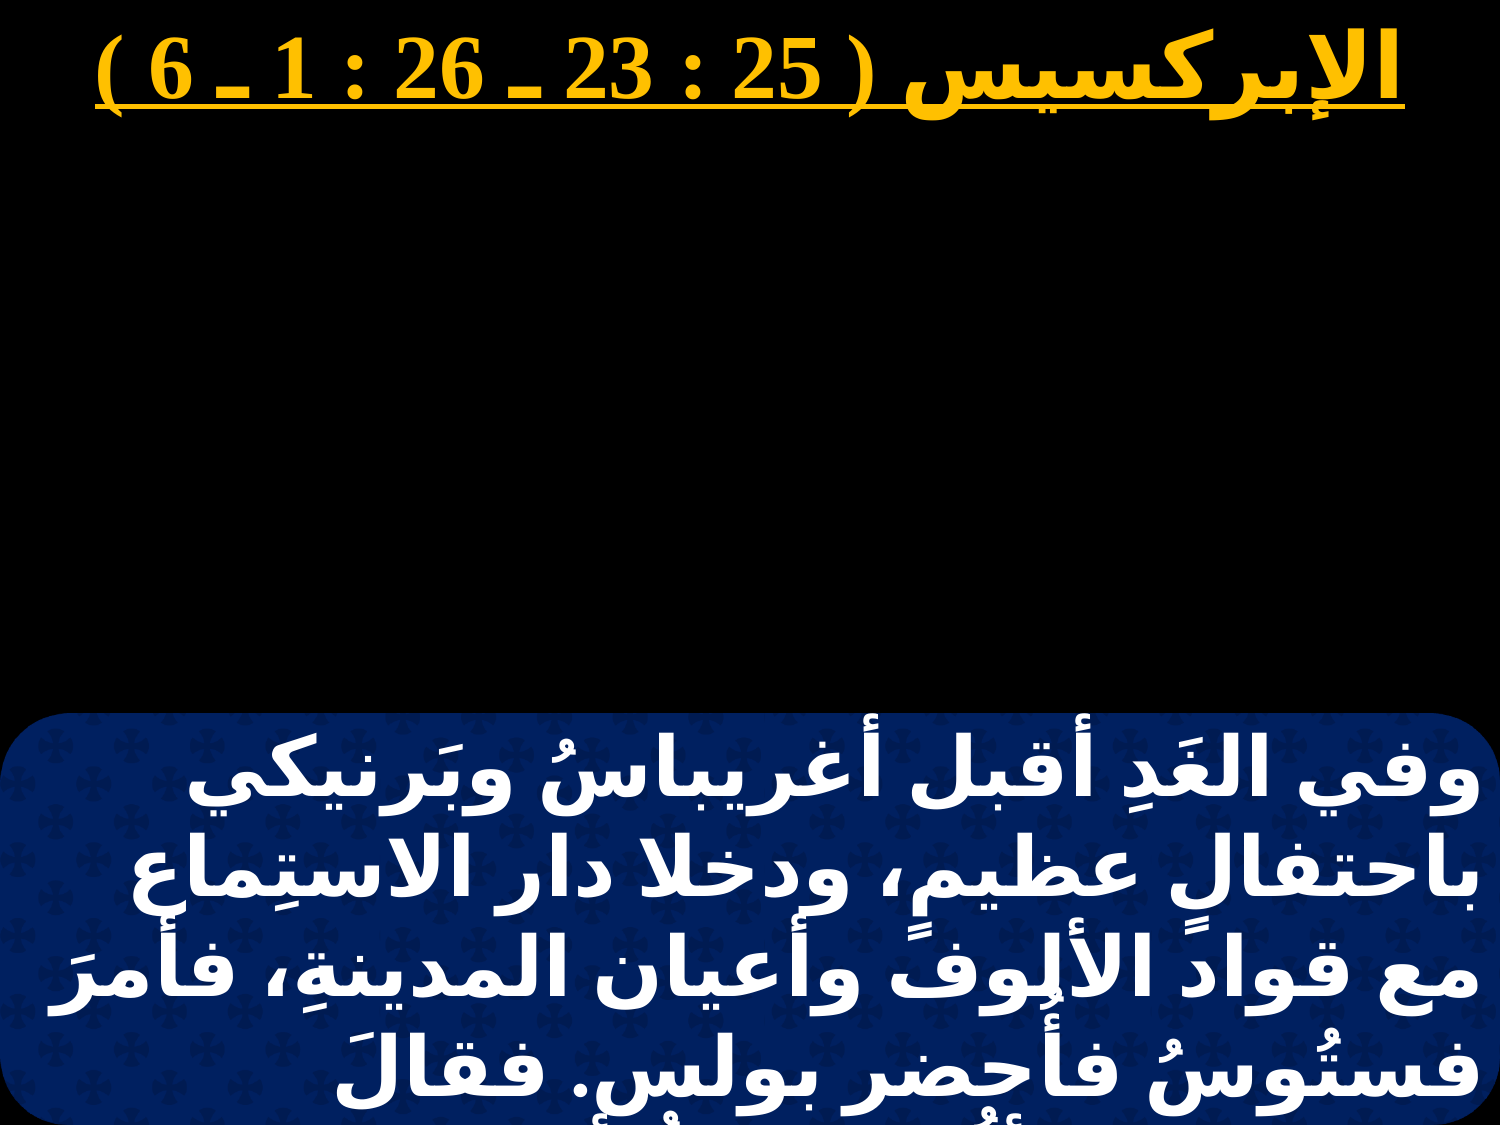

الإبركسيس ( 25 : 23 ـ 26 : 1 ـ 6 )
وفي الغَدِ أقبل أغريباسُ وبَرنيكي باحتفالٍ عظيمٍ، ودخلا دار الاستِماع مع قواد الألوف وأعيان المدينةِ، فأمرَ فستُوسُ فأُحضر بولس. فقالَ فستُوسُ: " أيُّها المَلِكُ أغريباسُ والرِّجالُ الحاضرُونَ معنا أجمعين، أنتُم